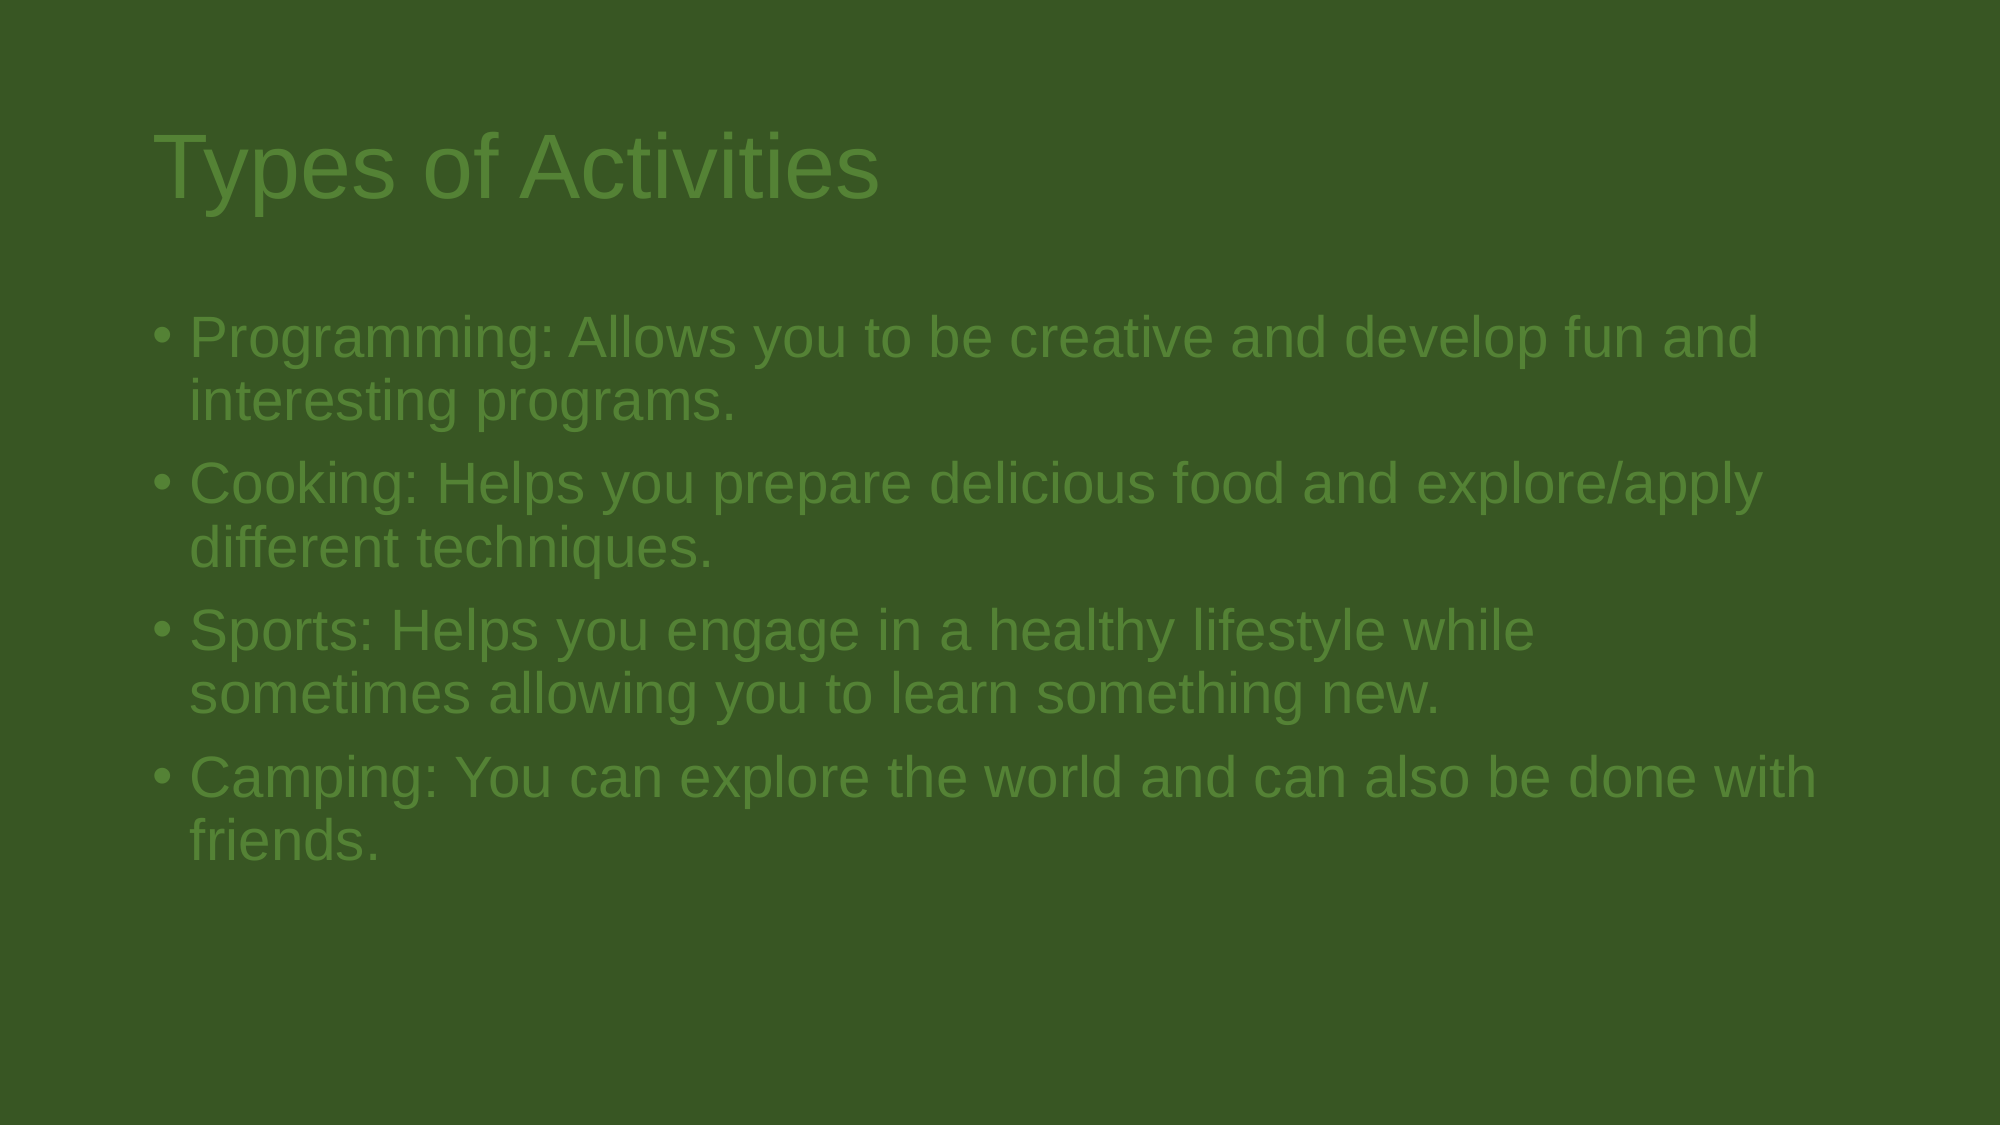

# Types of Activities
Programming: Allows you to be creative and develop fun and interesting programs.
Cooking: Helps you prepare delicious food and explore/apply different techniques.
Sports: Helps you engage in a healthy lifestyle while sometimes allowing you to learn something new.
Camping: You can explore the world and can also be done with friends.